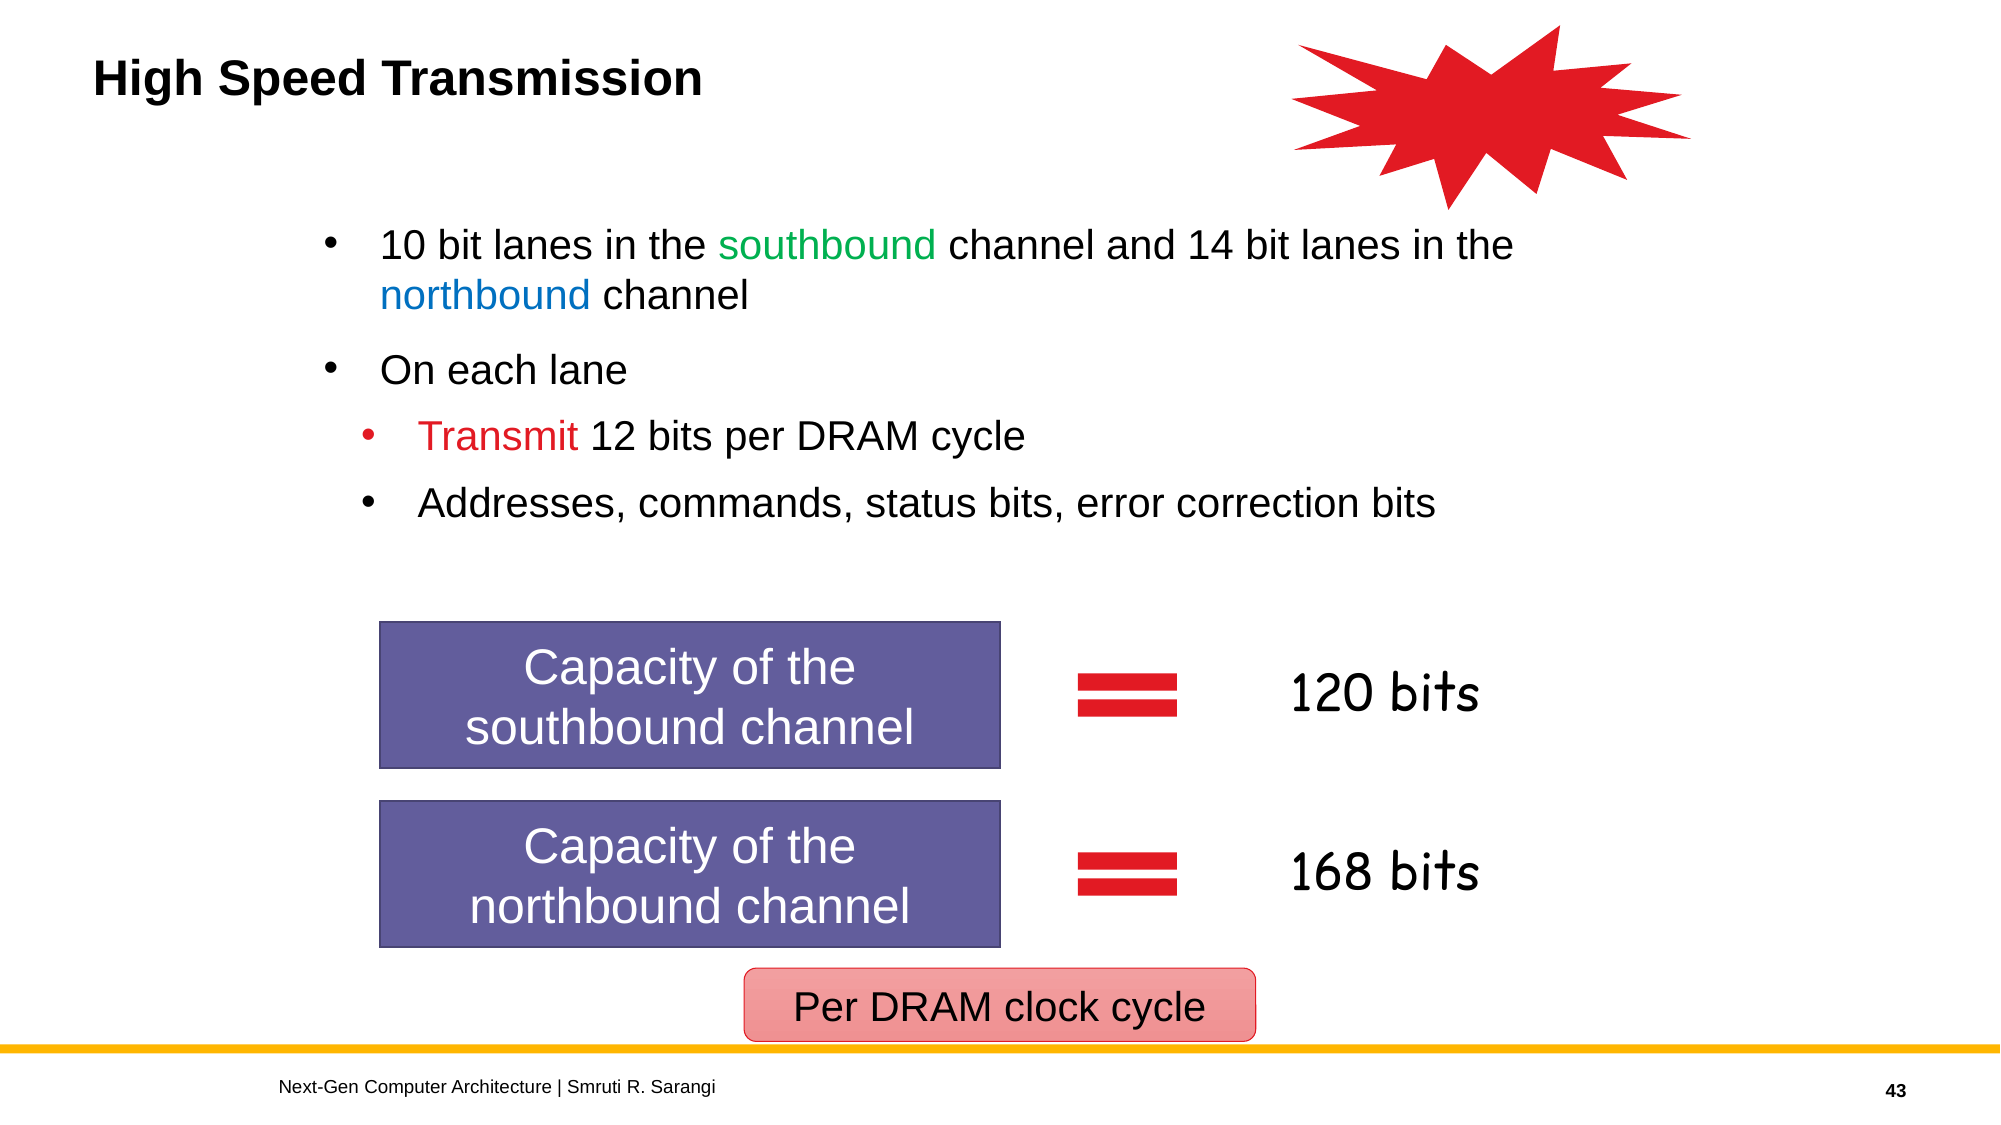

# High Speed Transmission
10 bit lanes in the southbound channel and 14 bit lanes in the northbound channel
On each lane
Transmit 12 bits per DRAM cycle
Addresses, commands, status bits, error correction bits

Capacity of the southbound channel
120 bits

Capacity of the northbound channel
168 bits

Per DRAM clock cycle
Next-Gen Computer Architecture | Smruti R. Sarangi
43